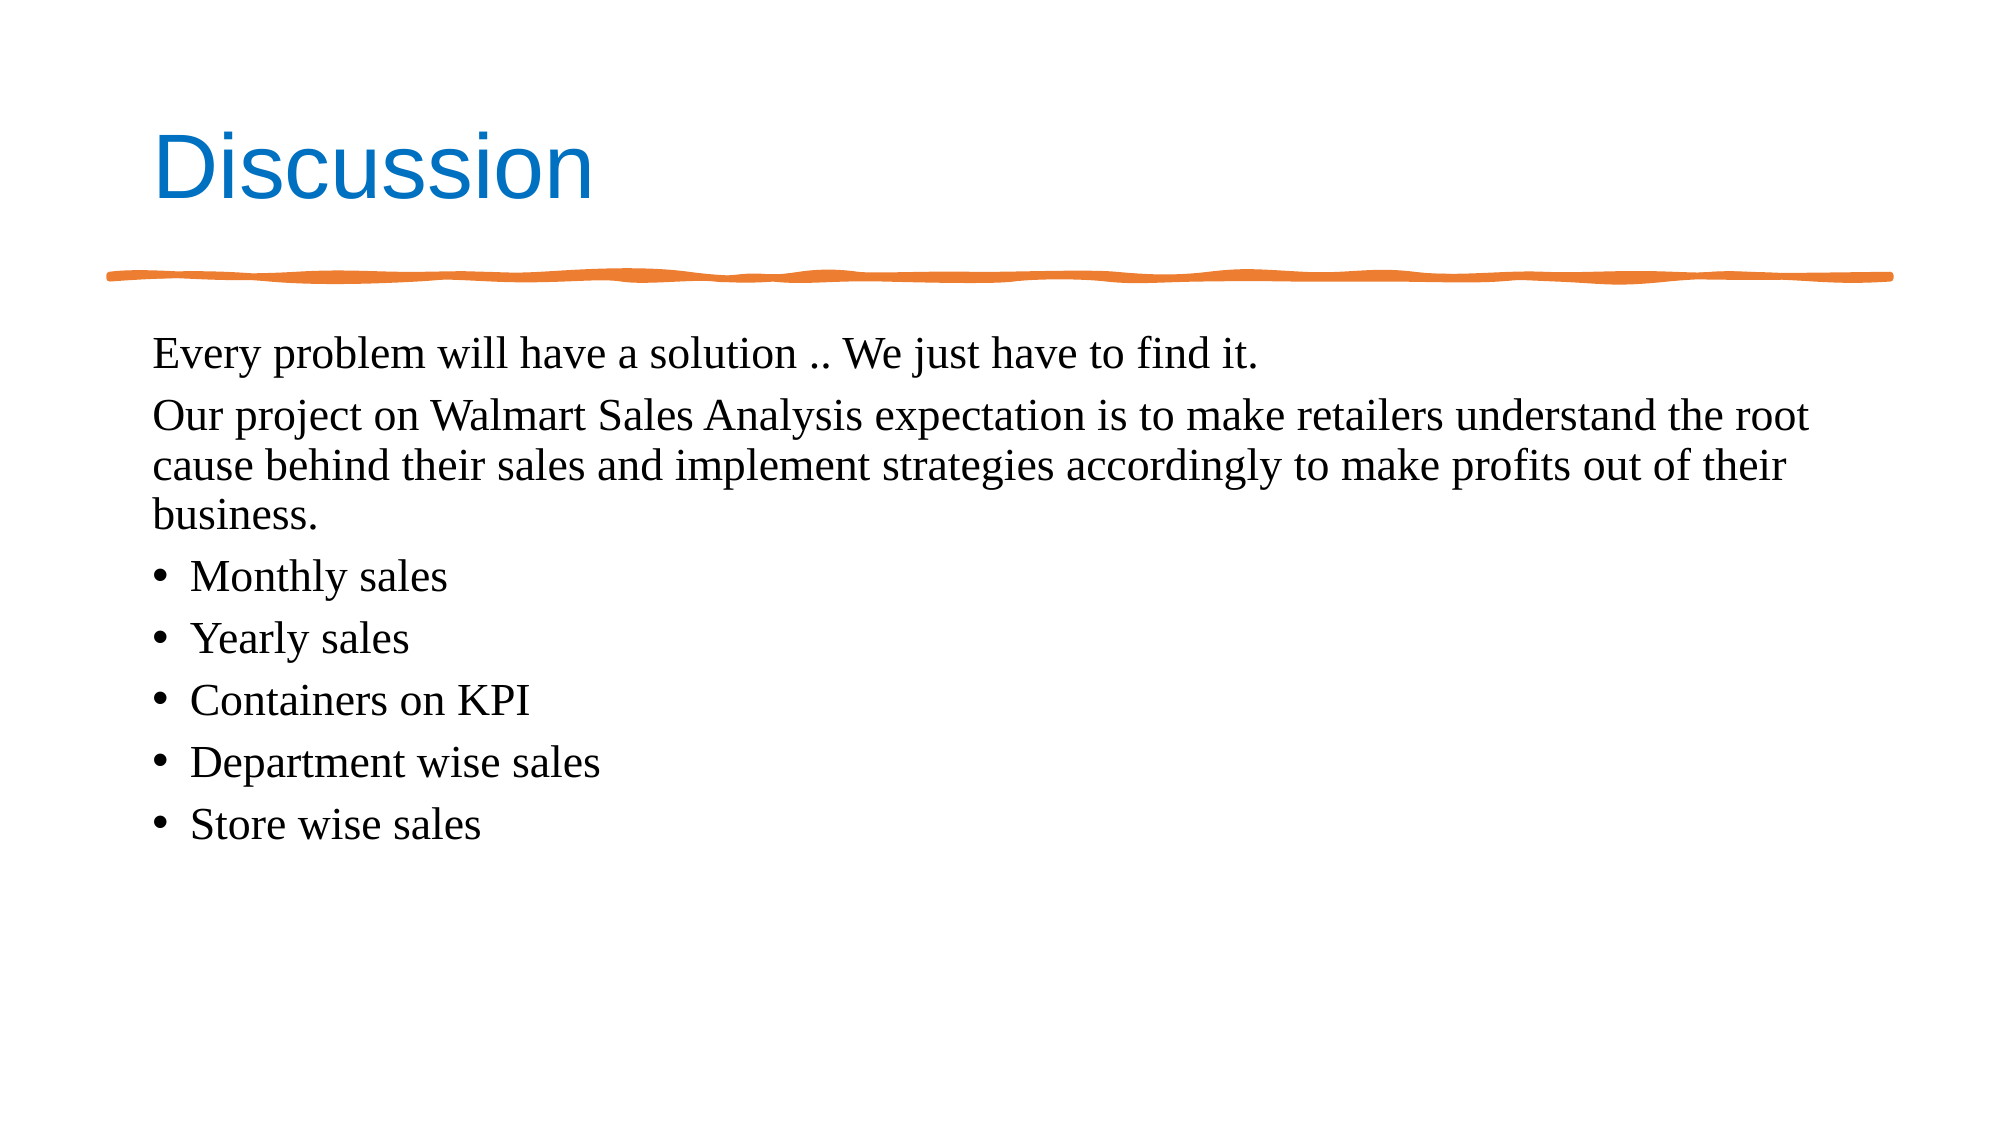

# Discussion

Every problem will have a solution .. We just have to find it.
Our project on Walmart Sales Analysis expectation is to make retailers understand the root cause behind their sales and implement strategies accordingly to make profits out of their business.
Monthly sales
Yearly sales
Containers on KPI
Department wise sales
Store wise sales